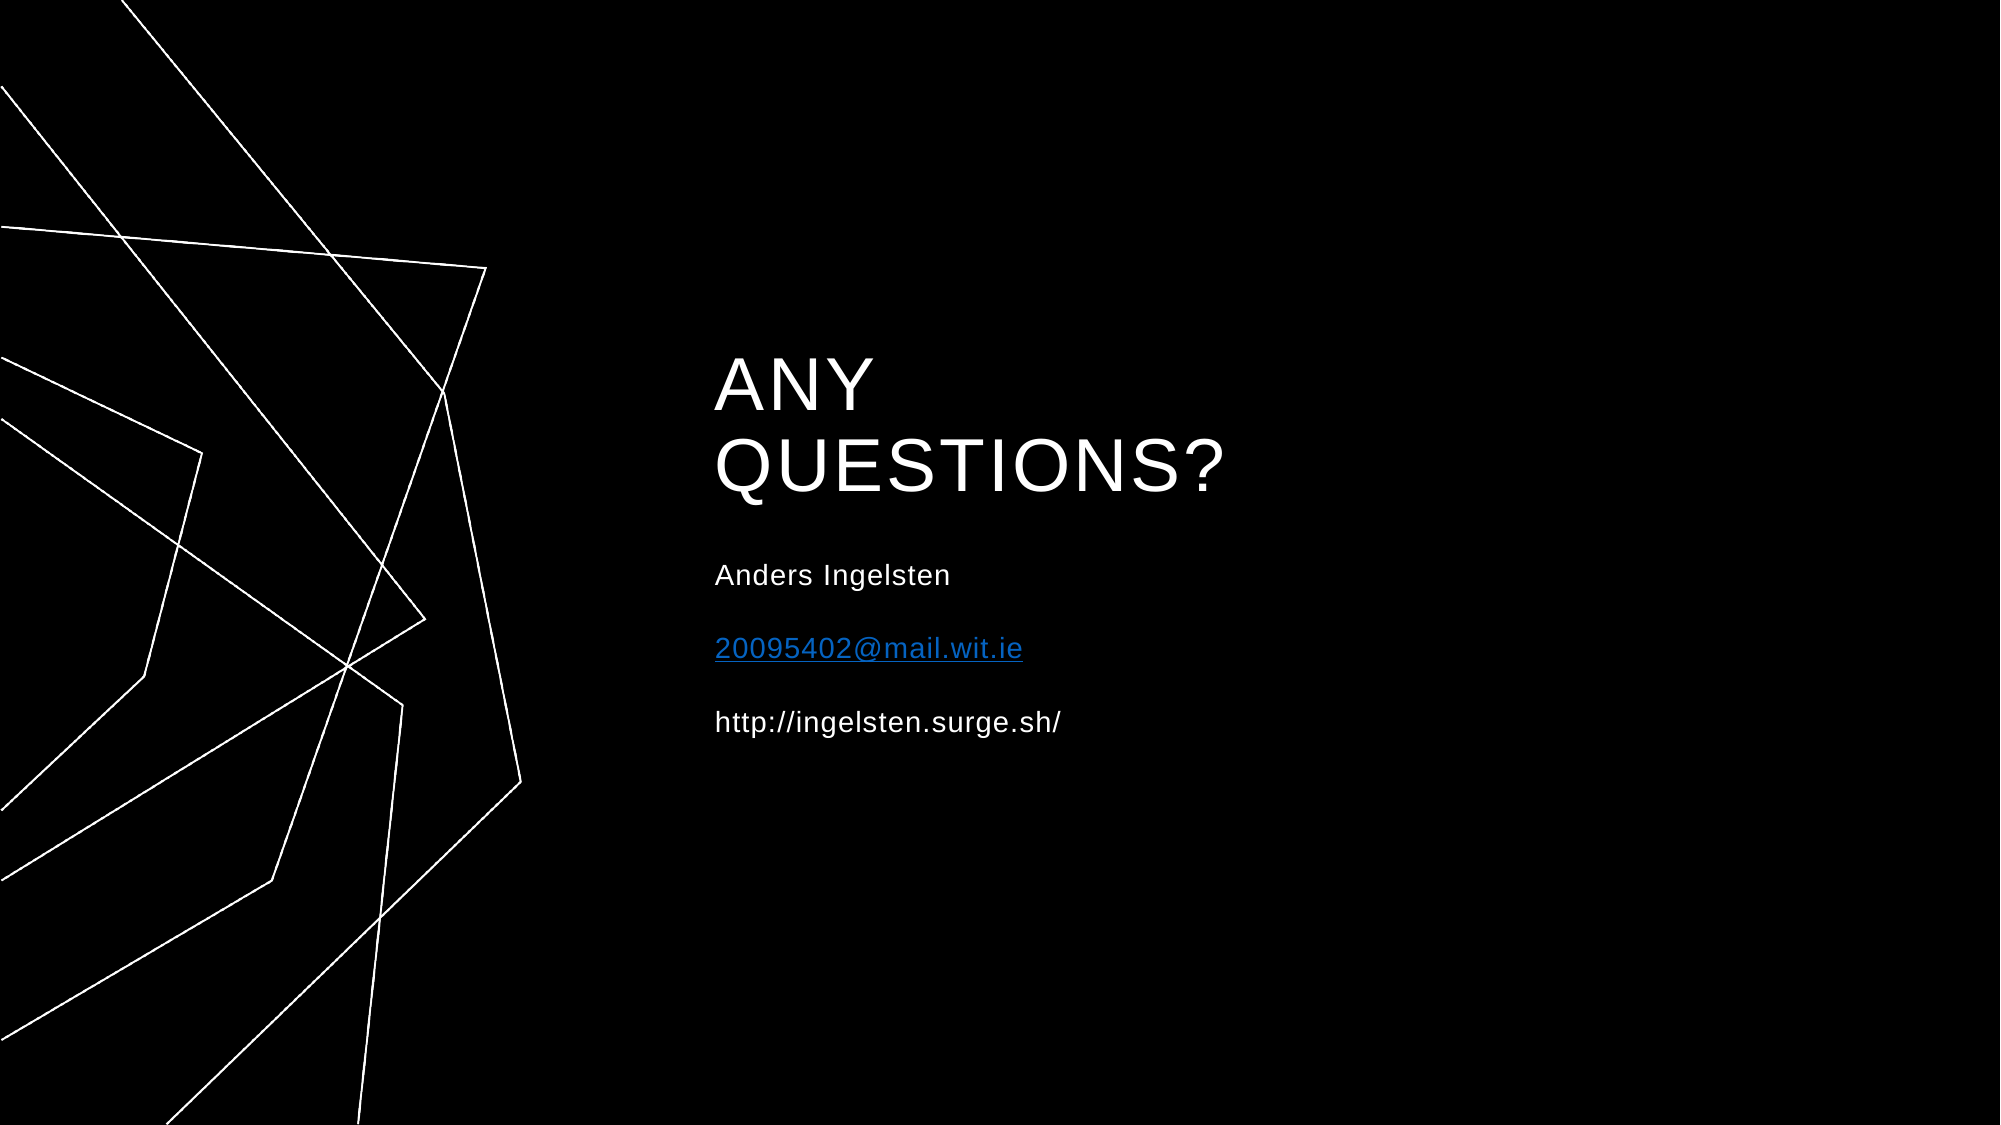

# ANY QUESTIONS?
Anders Ingelsten
20095402@mail.wit.ie
http://ingelsten.surge.sh/